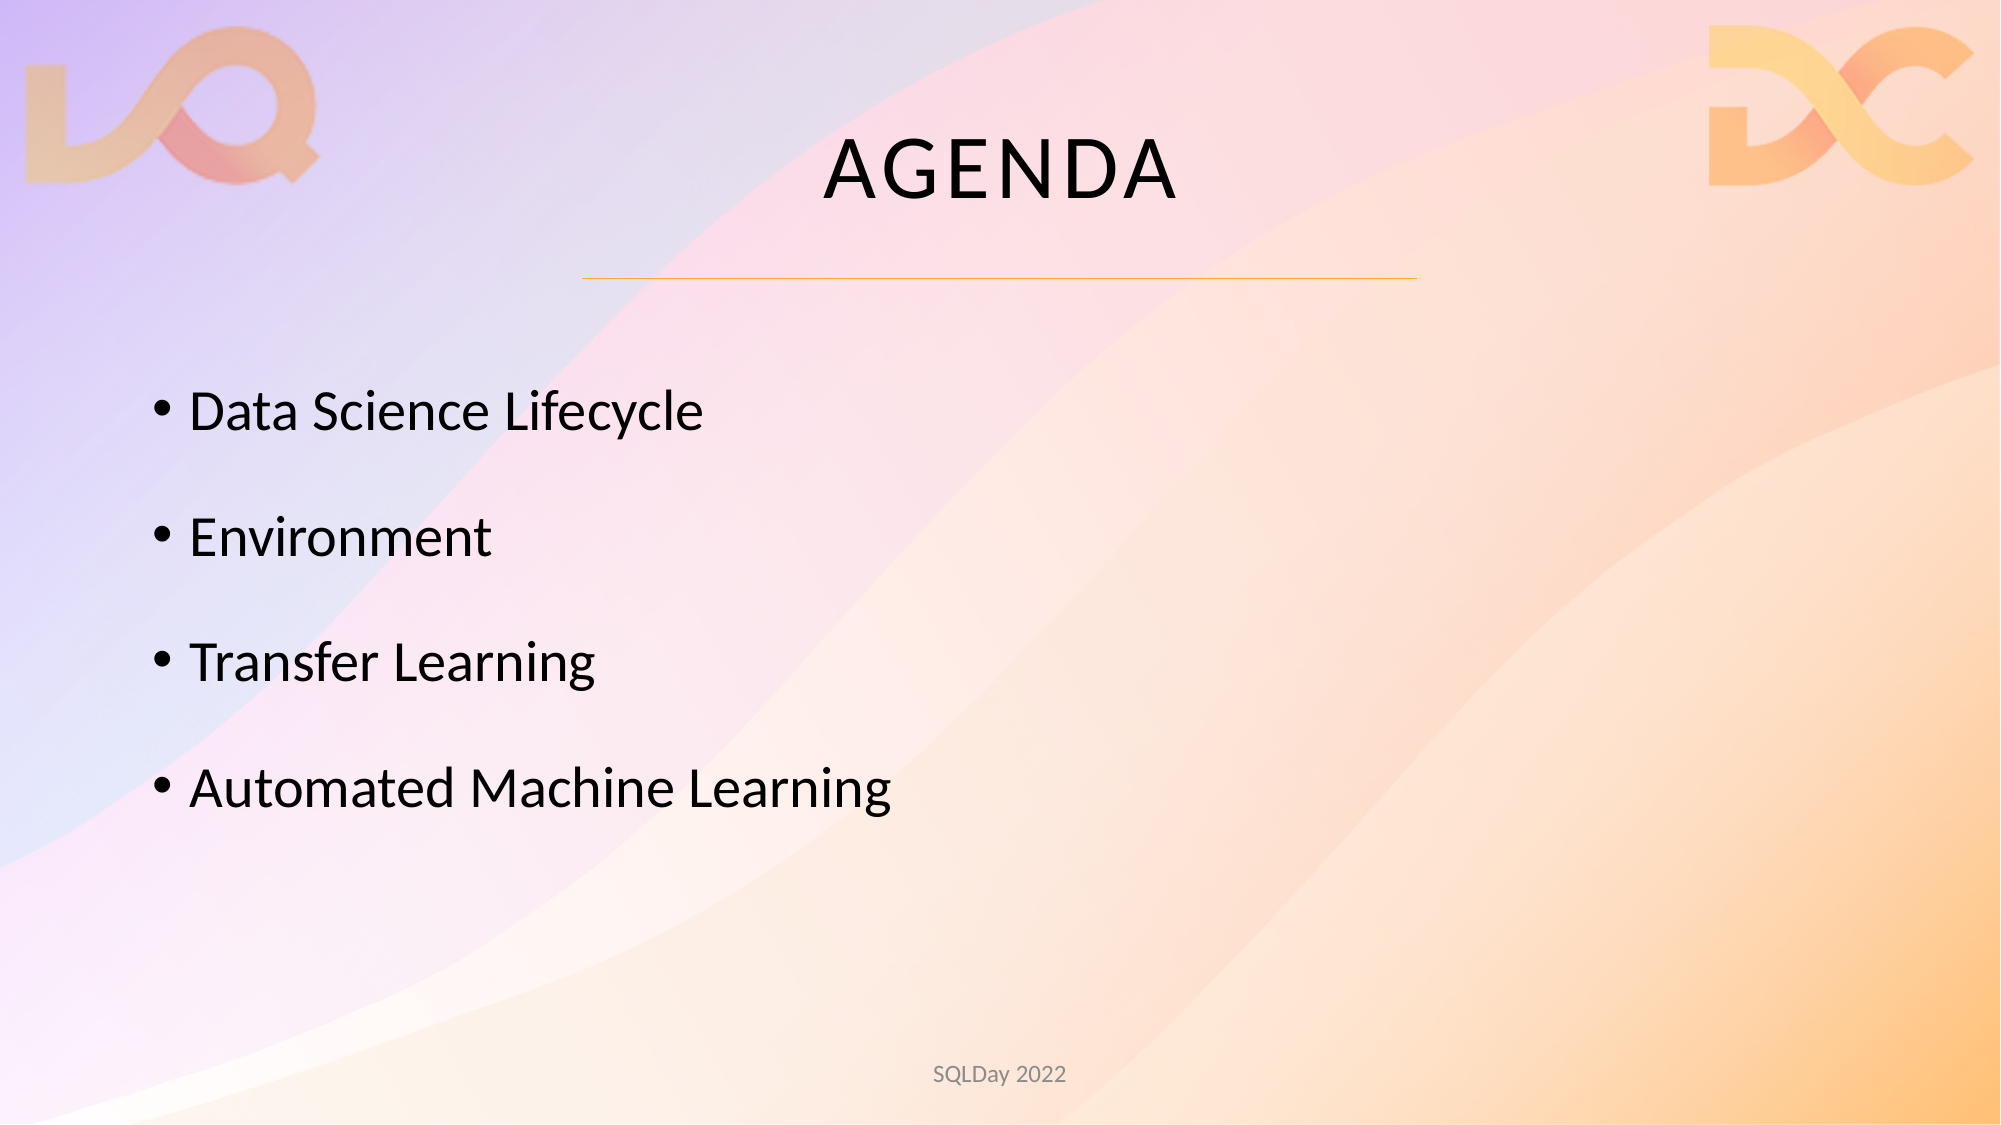

# AGENDA
Data Science Lifecycle
Environment
Transfer Learning
Automated Machine Learning
SQLDay 2022